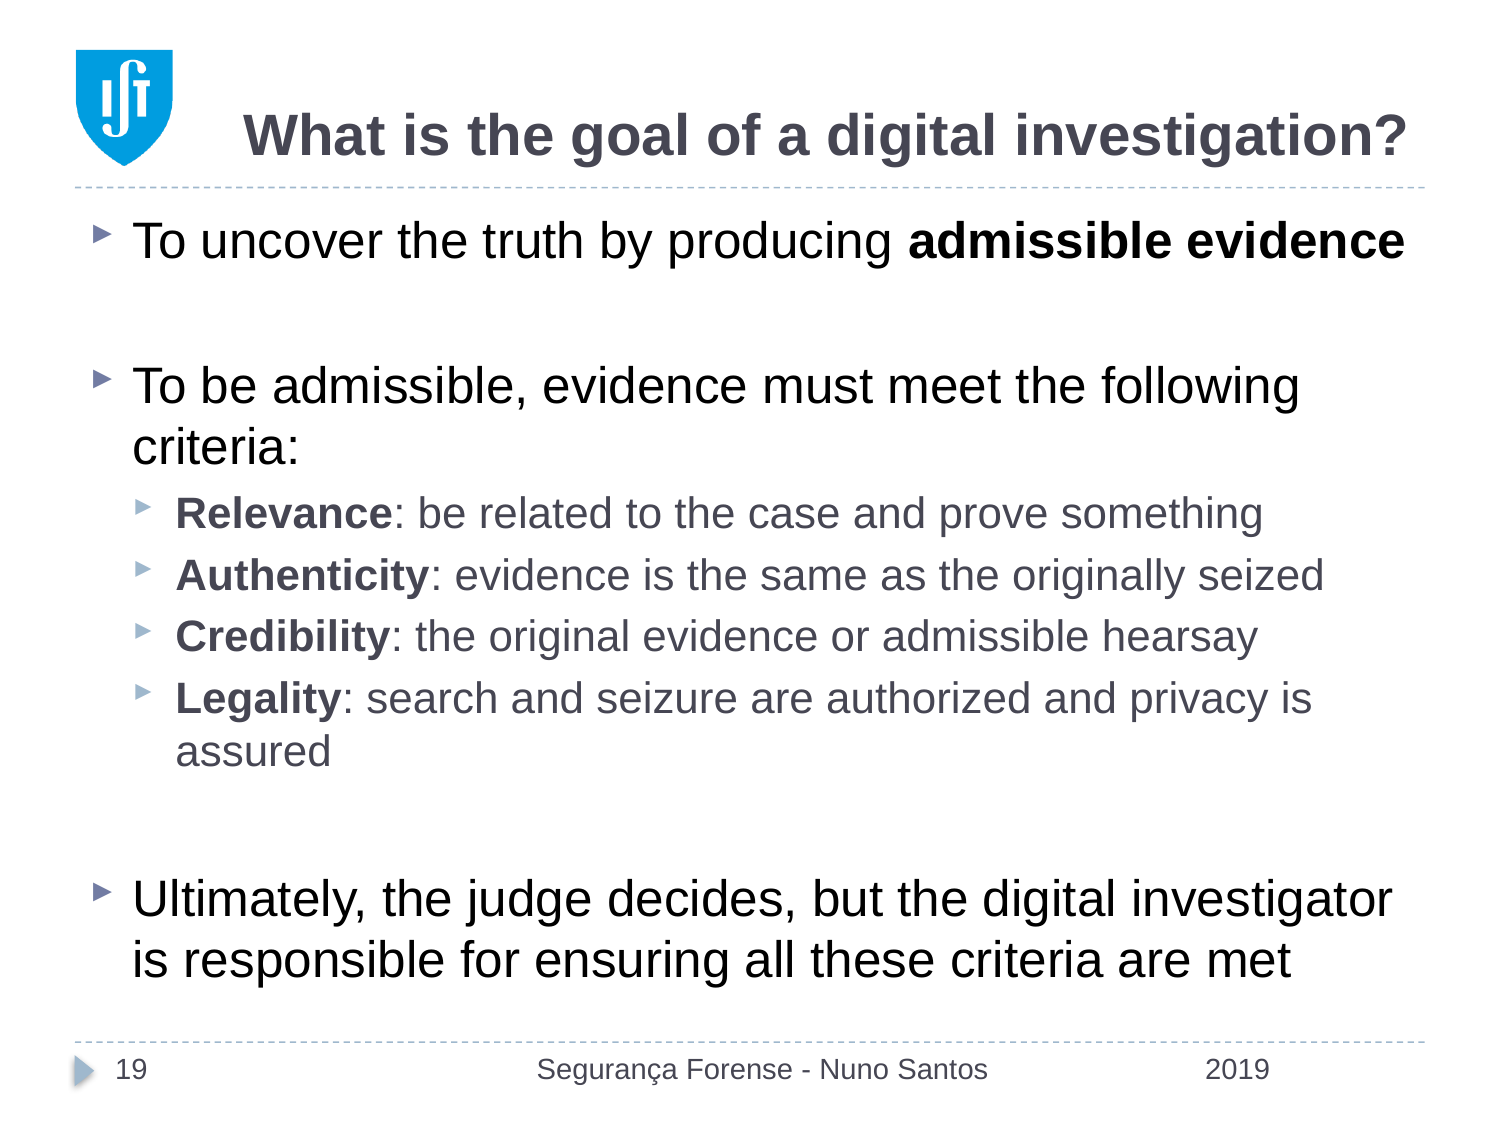

# What is the goal of a digital investigation?
To uncover the truth by producing admissible evidence

To be admissible, evidence must meet the following criteria:
Relevance: be related to the case and prove something
Authenticity: evidence is the same as the originally seized
Credibility: the original evidence or admissible hearsay
Legality: search and seizure are authorized and privacy is assured

Ultimately, the judge decides, but the digital investigator is responsible for ensuring all these criteria are met
19
Segurança Forense - Nuno Santos
2019